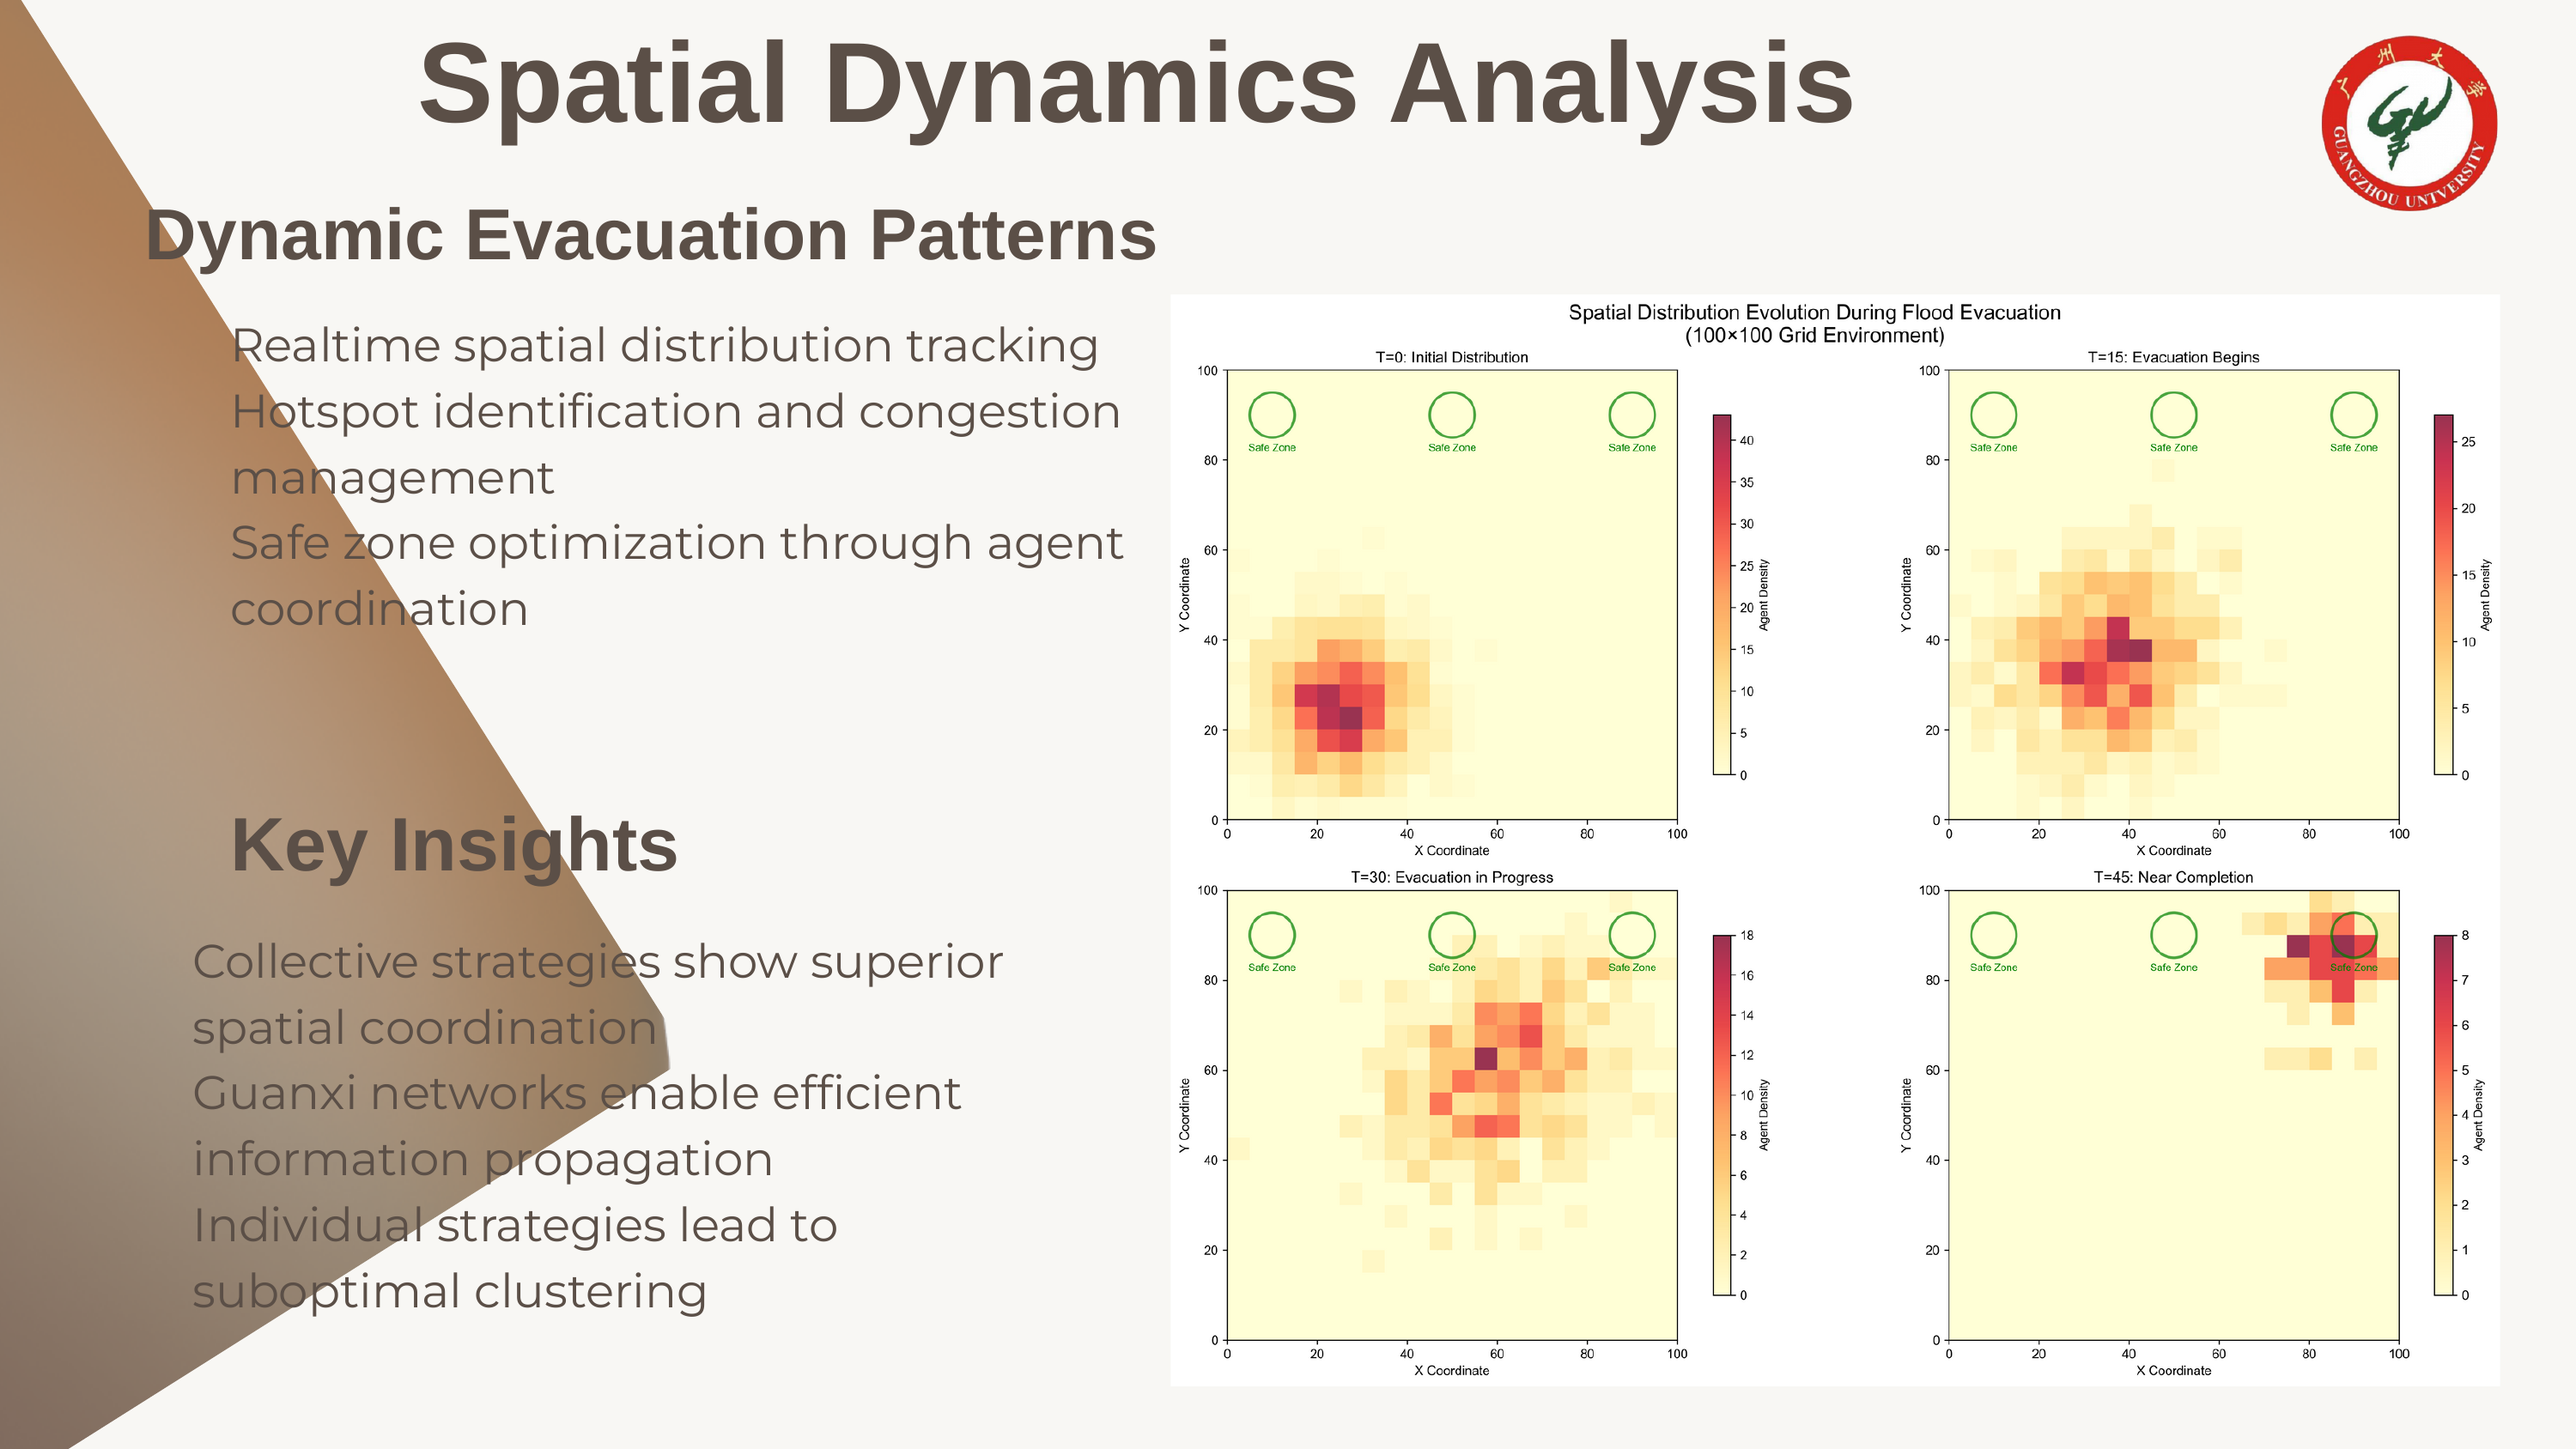

Spatial Dynamics Analysis

Dynamic Evacuation Patterns

Realtime spatial distribution tracking
Hotspot identification and congestion management
Safe zone optimization through agent coordination
Key Insights
Collective strategies show superior spatial coordination
Guanxi networks enable efficient information propagation
Individual strategies lead to suboptimal clustering